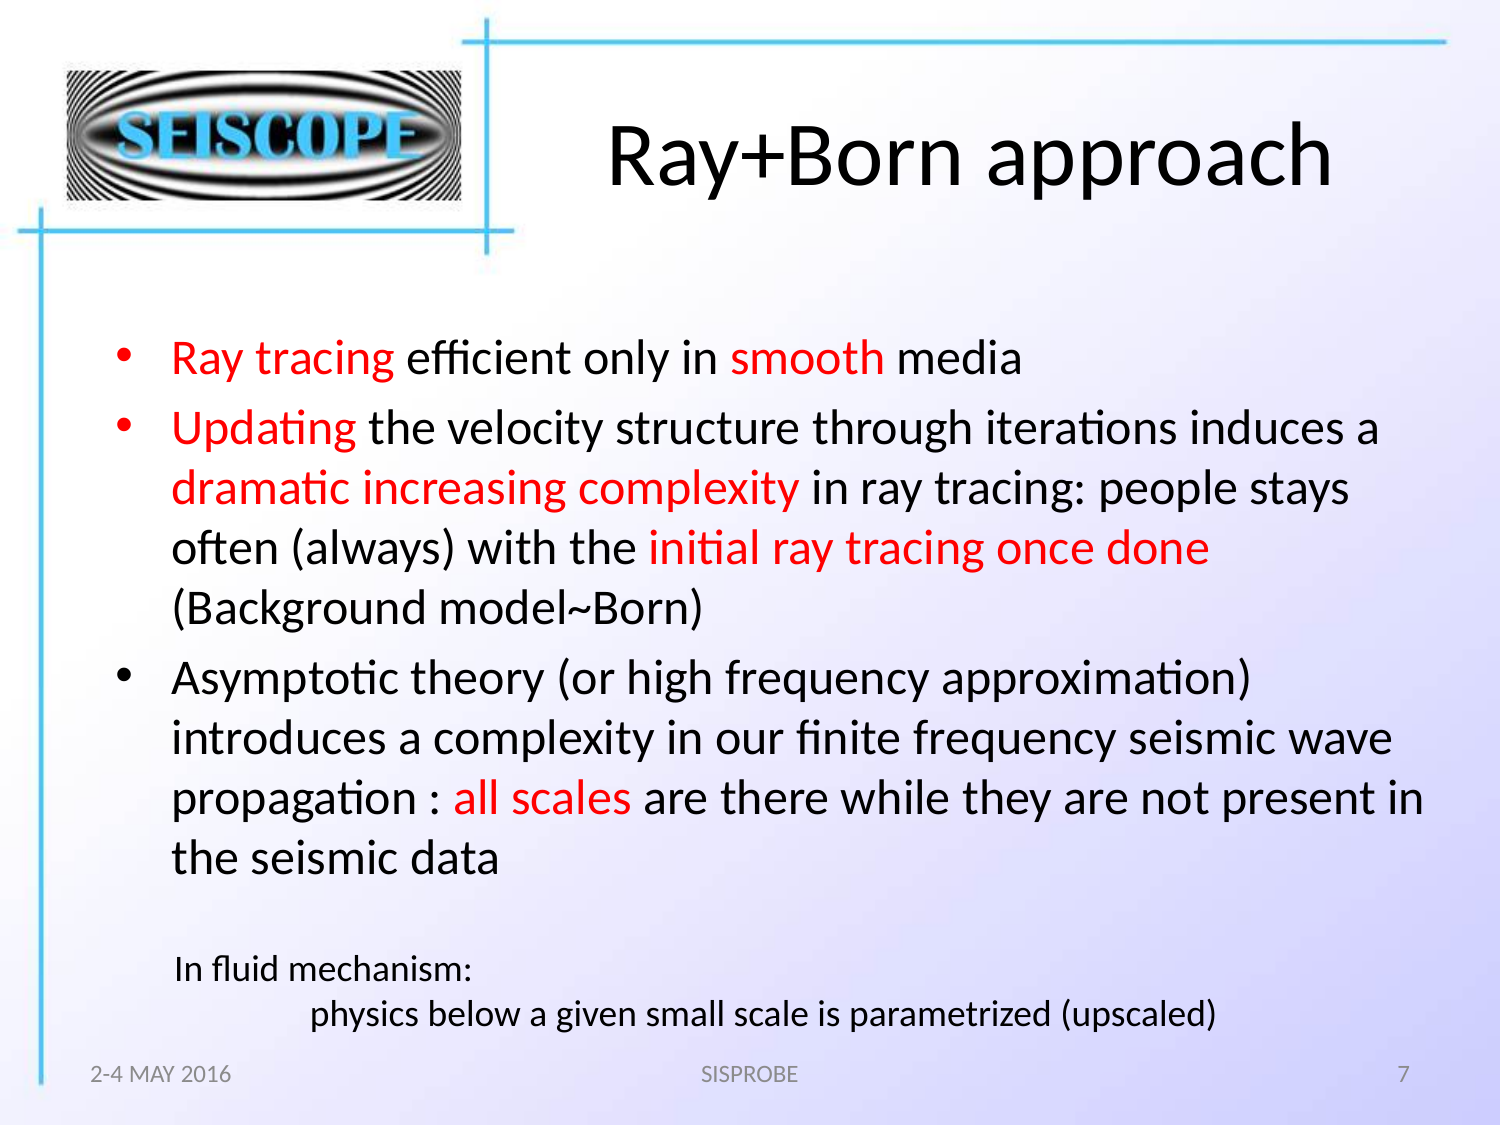

# Ray+Born approach
Ray tracing efficient only in smooth media
Updating the velocity structure through iterations induces a dramatic increasing complexity in ray tracing: people stays often (always) with the initial ray tracing once done (Background model~Born)
Asymptotic theory (or high frequency approximation) introduces a complexity in our finite frequency seismic wave propagation : all scales are there while they are not present in the seismic data
In fluid mechanism:
                physics below a given small scale is parametrized (upscaled)
2-4 MAY 2016
SISPROBE
7